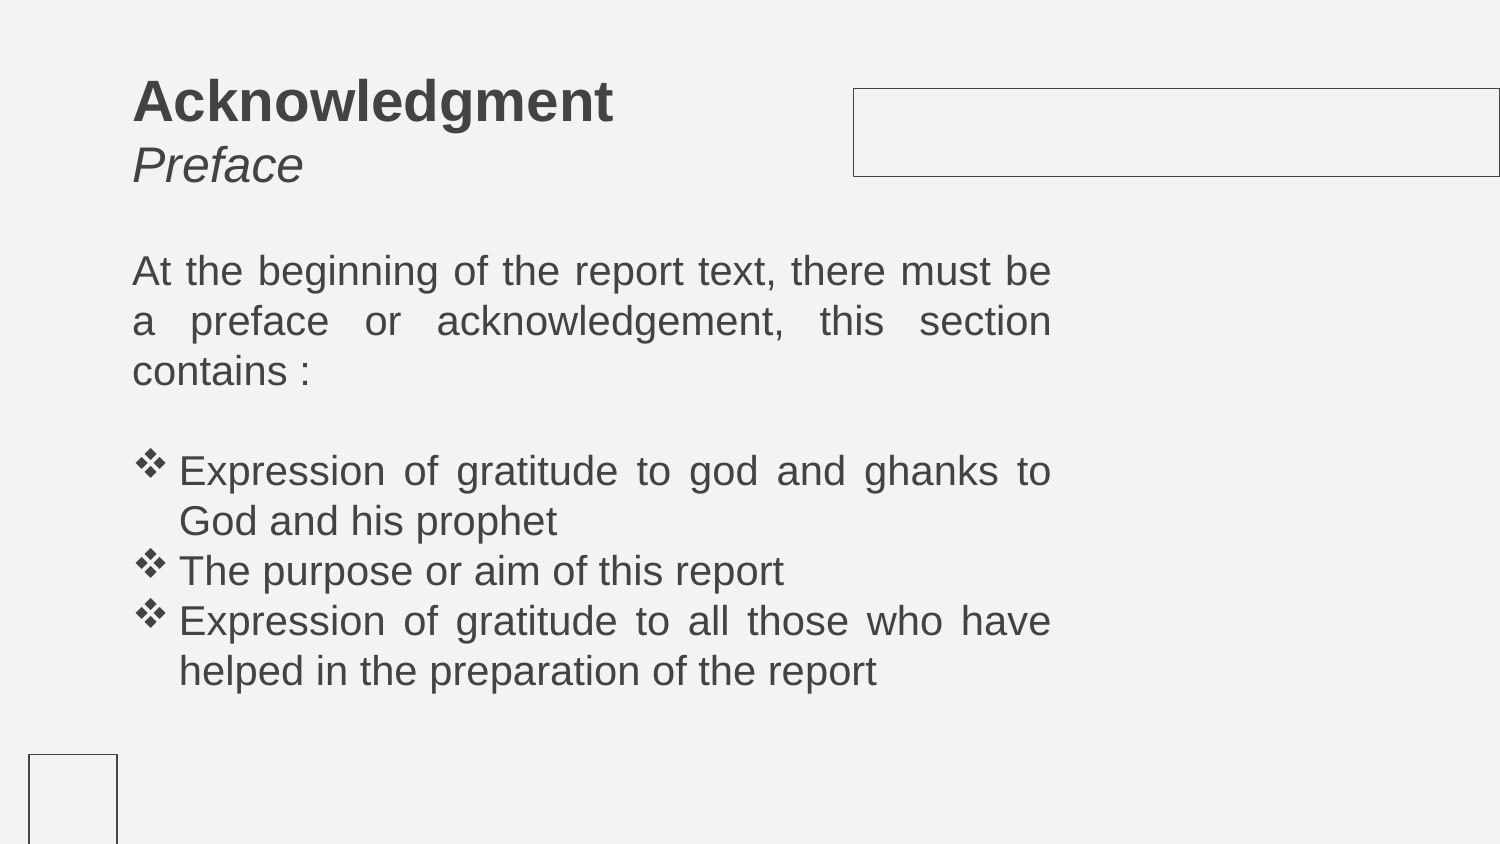

# Acknowledgment Preface

At the beginning of the report text, there must be a preface or acknowledgement, this section contains :

Expression of gratitude to god and ghanks to God and his prophet
The purpose or aim of this report
Expression of gratitude to all those who have helped in the preparation of the report